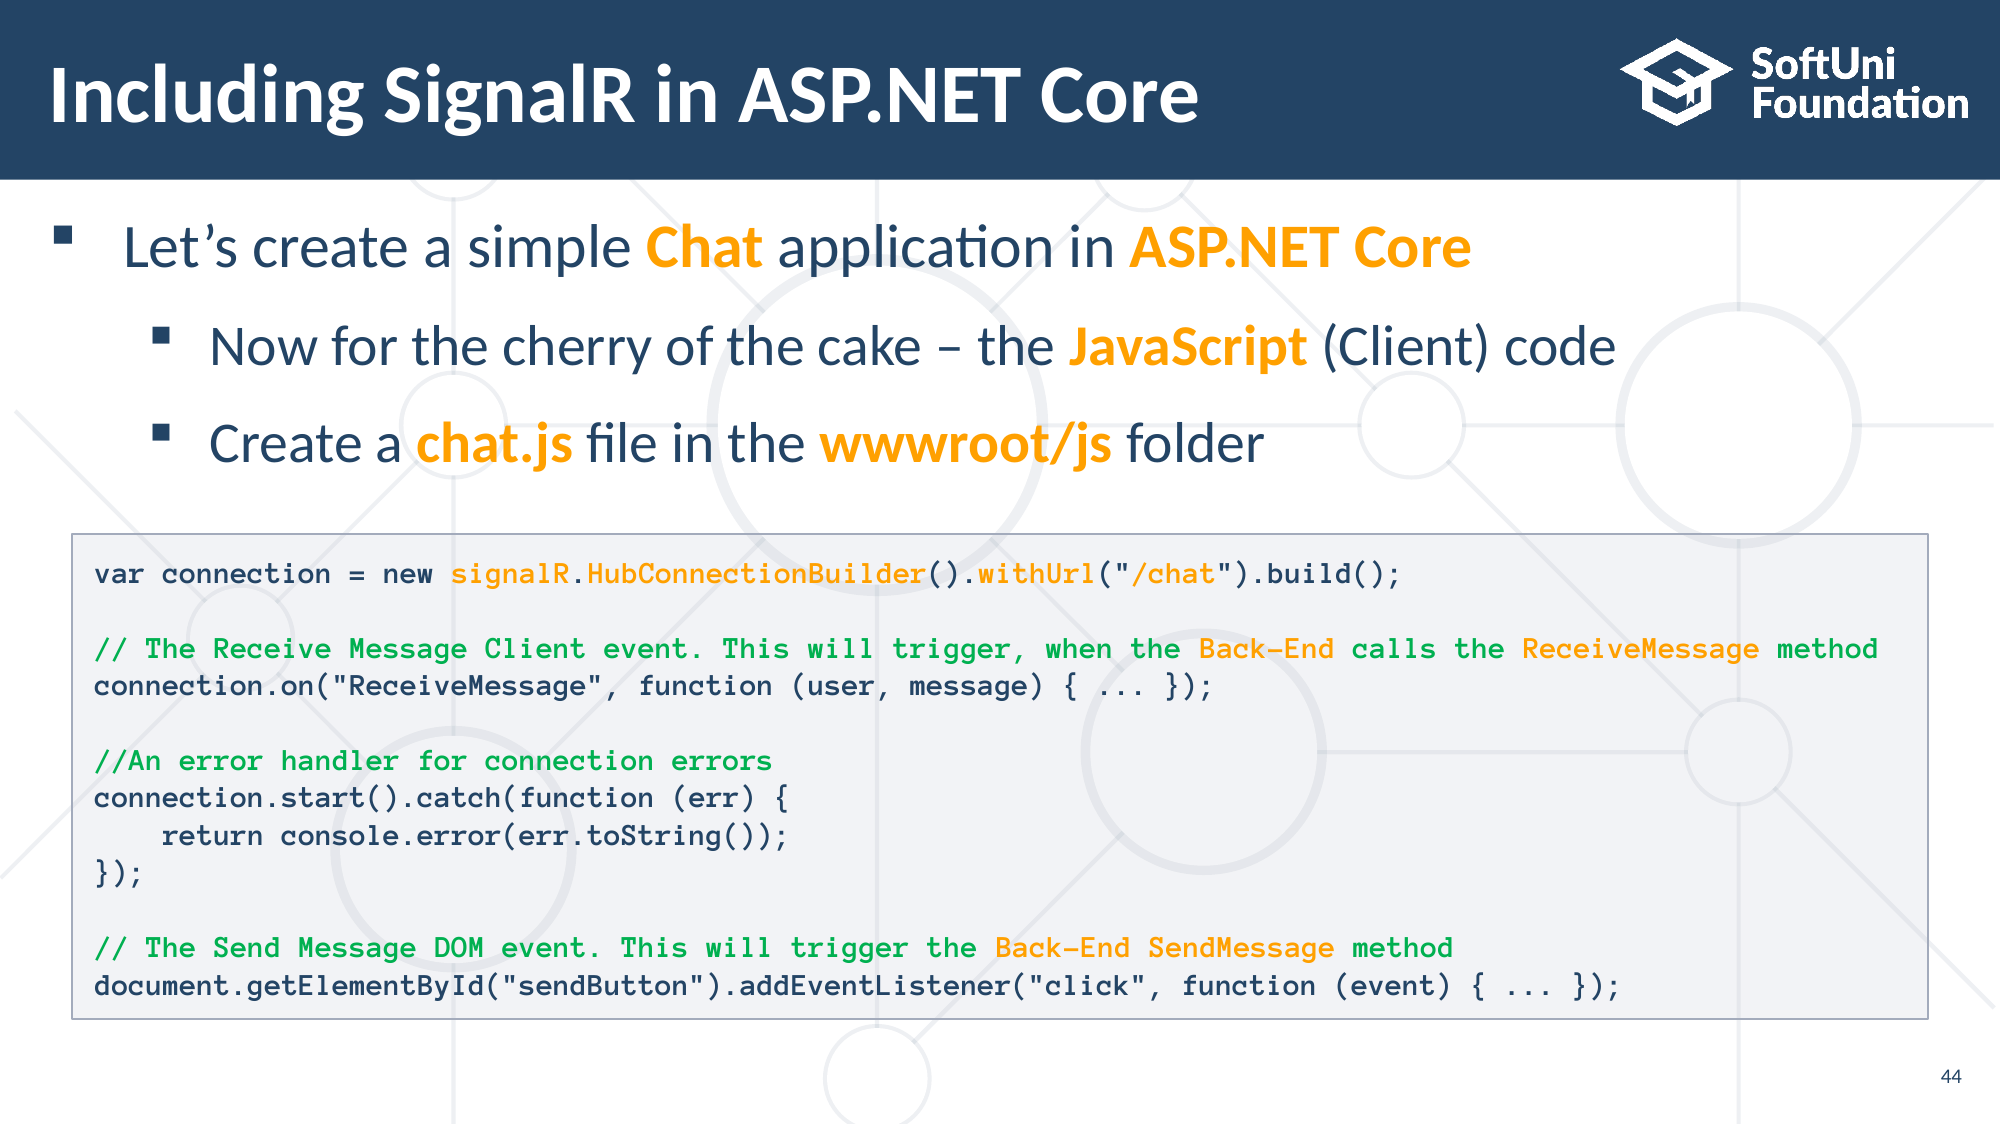

# Including SignalR in ASP.NET Core
Let’s create a simple Chat application in ASP.NET Core
Now for the cherry of the cake – the JavaScript (Client) code
Create a chat.js file in the wwwroot/js folder
var connection = new signalR.HubConnectionBuilder().withUrl("/chat").build();

// The Receive Message Client event. This will trigger, when the Back-End calls the ReceiveMessage method
connection.on("ReceiveMessage", function (user, message) { ... });

//An error handler for connection errors
connection.start().catch(function (err) {
    return console.error(err.toString());
});

// The Send Message DOM event. This will trigger the Back-End SendMessage method
document.getElementById("sendButton").addEventListener("click", function (event) { ... });
44